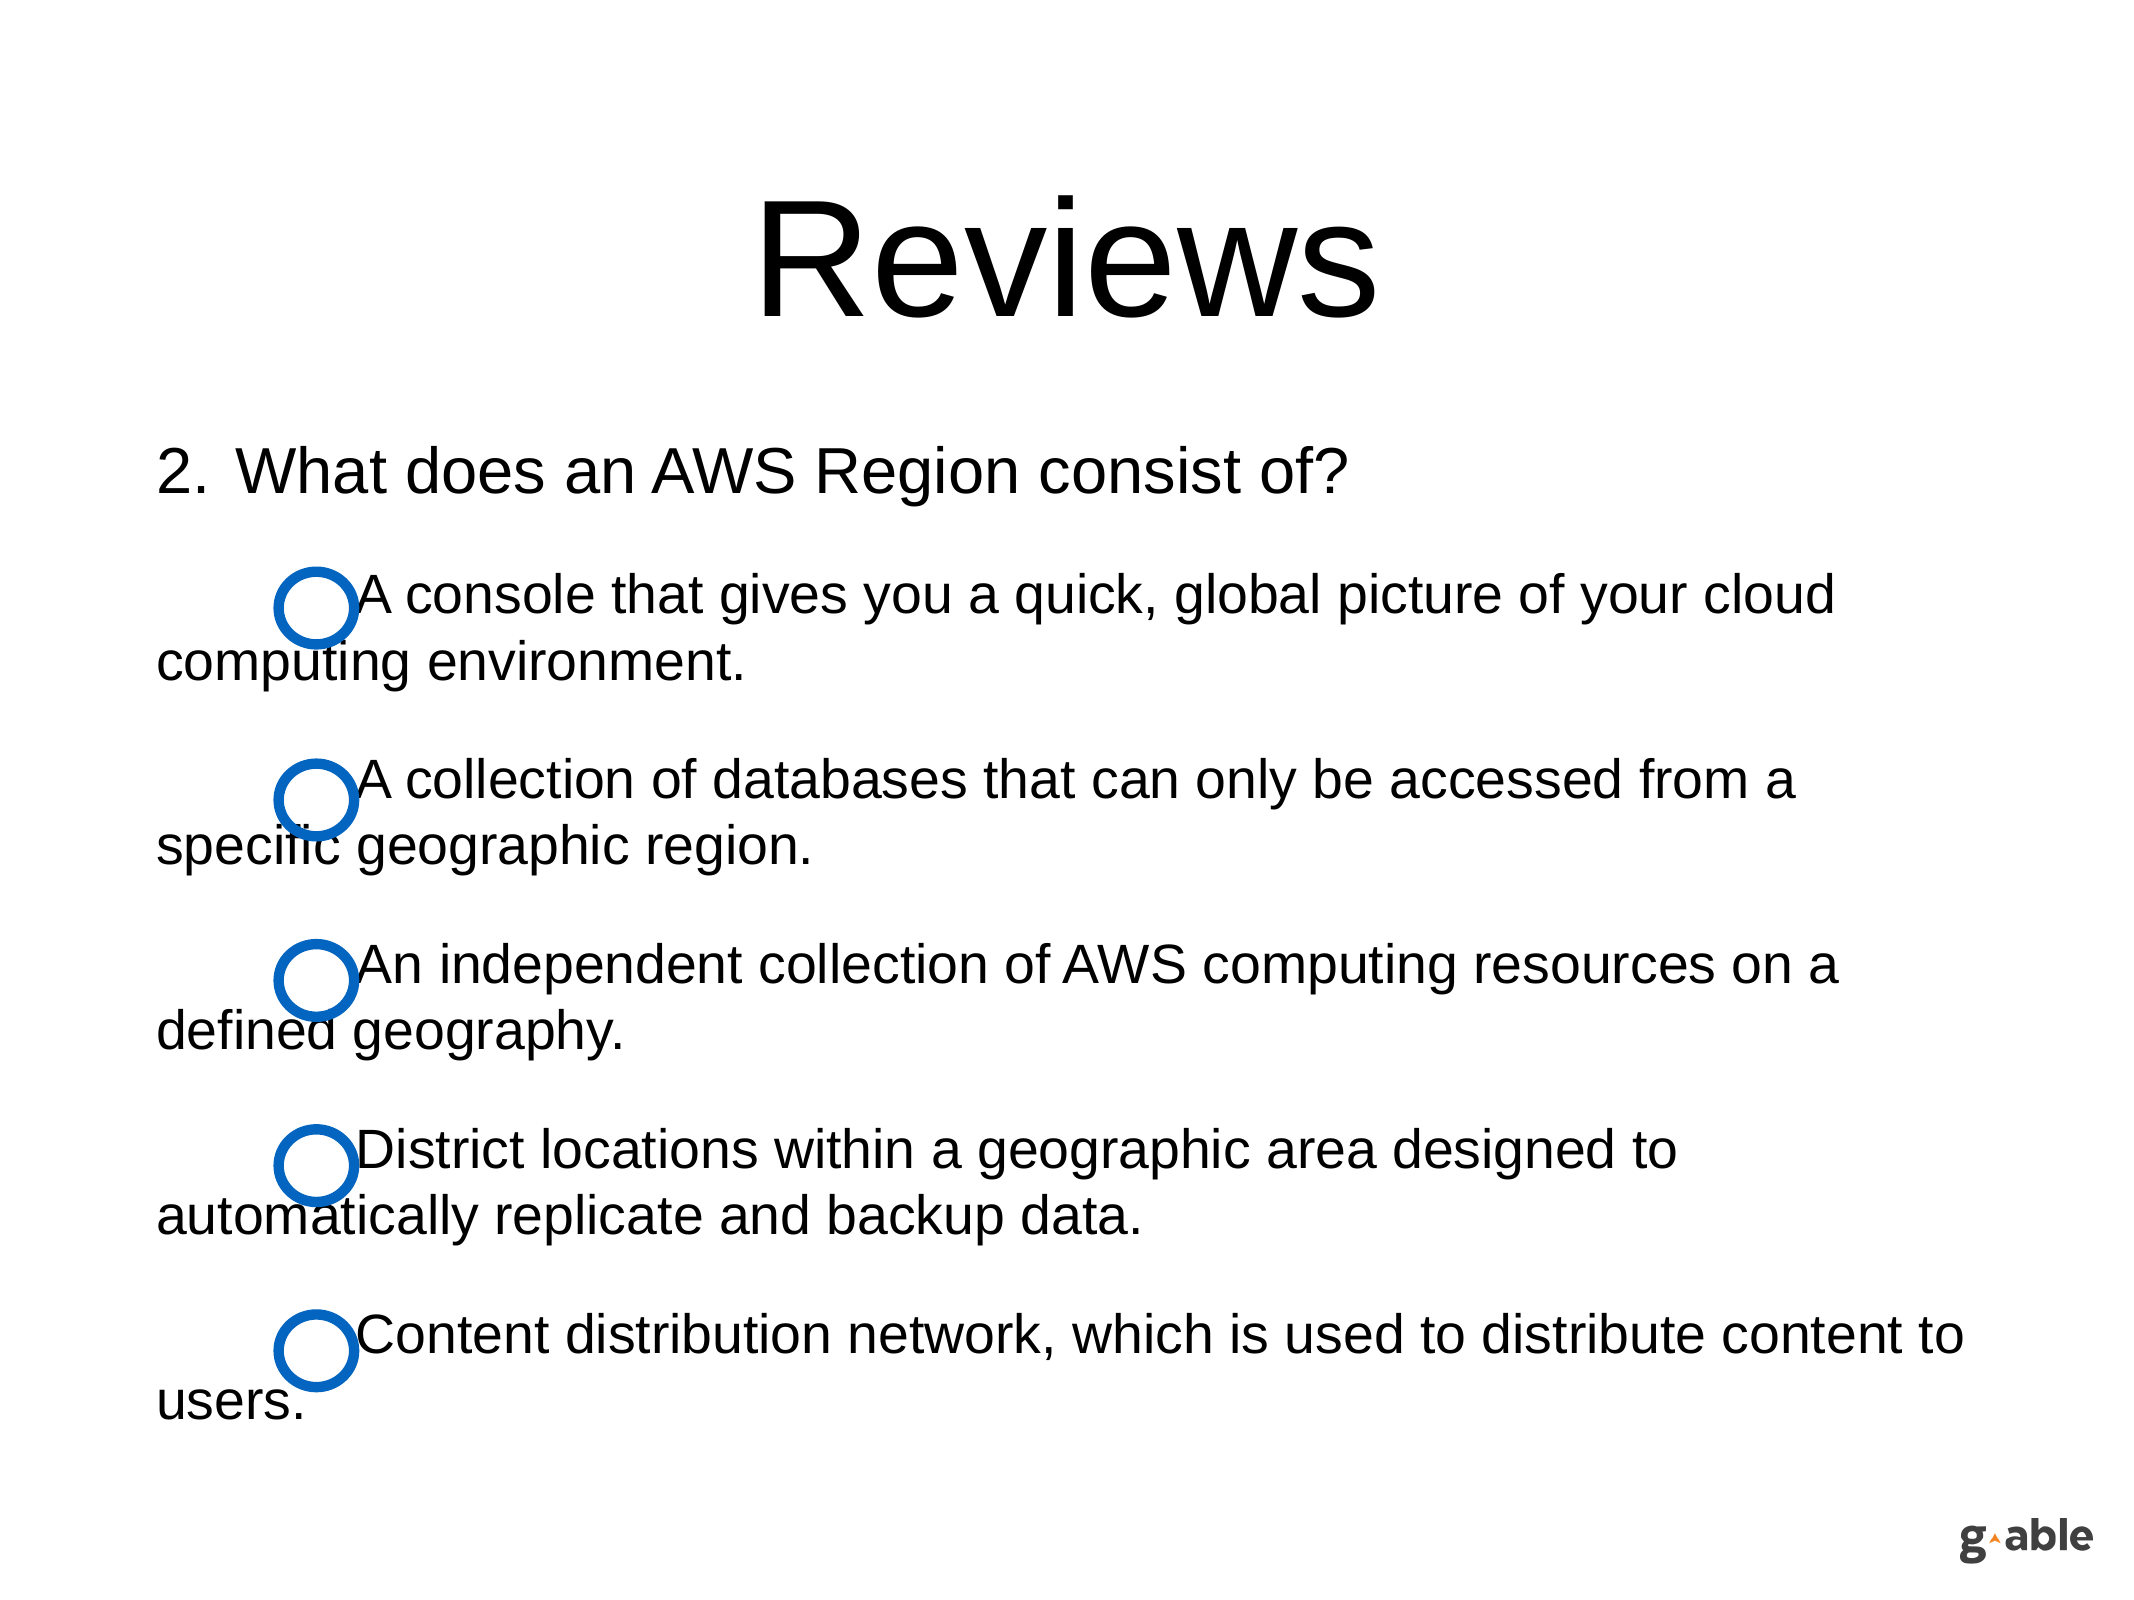

# Reviews
What does an AWS Region consist of?
A console that gives you a quick, global picture of your cloud computing environment.
A collection of databases that can only be accessed from a specific geographic region.
An independent collection of AWS computing resources on a defined geography.
District locations within a geographic area designed to automatically replicate and backup data.
Content distribution network, which is used to distribute content to users.

20